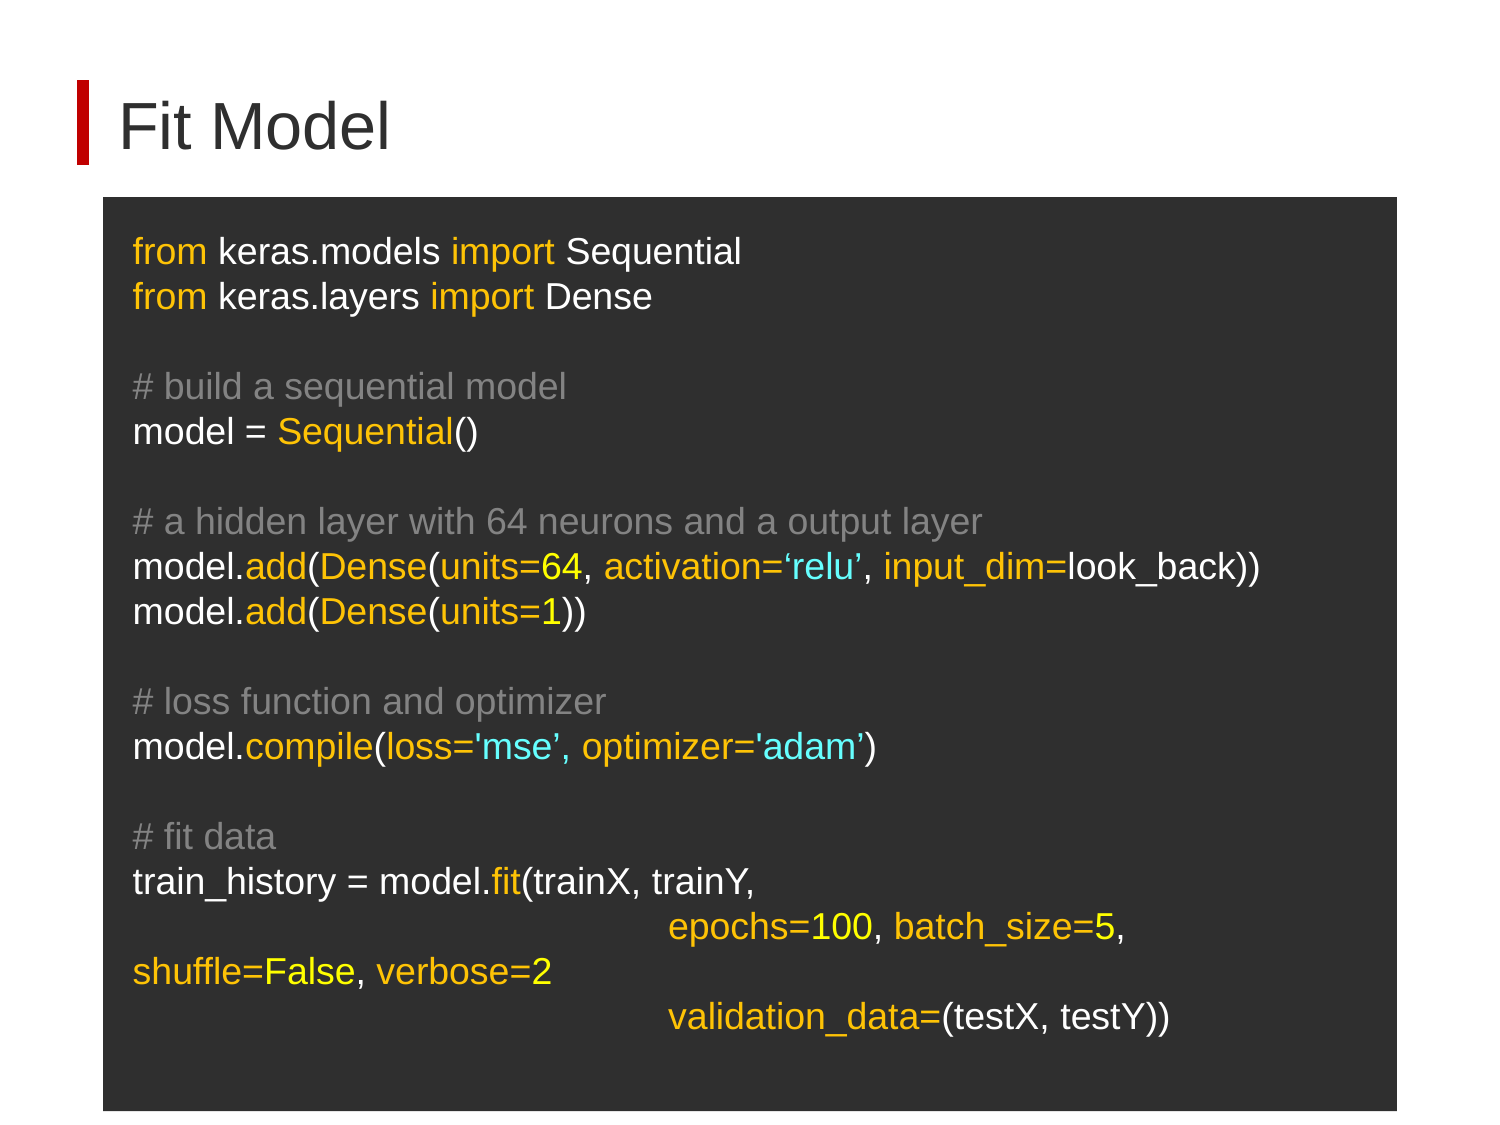

# Fit Model
from keras.models import Sequential
from keras.layers import Dense

# build a sequential model
model = Sequential()

# a hidden layer with 64 neurons and a output layer
model.add(Dense(units=64, activation=‘relu’, input_dim=look_back))
model.add(Dense(units=1))

# loss function and optimizer
model.compile(loss='mse’, optimizer='adam’)

# fit data
train_history = model.fit(trainX, trainY,
                                                   epochs=100, batch_size=5, shuffle=False, verbose=2
                                                   validation_data=(testX, testY))